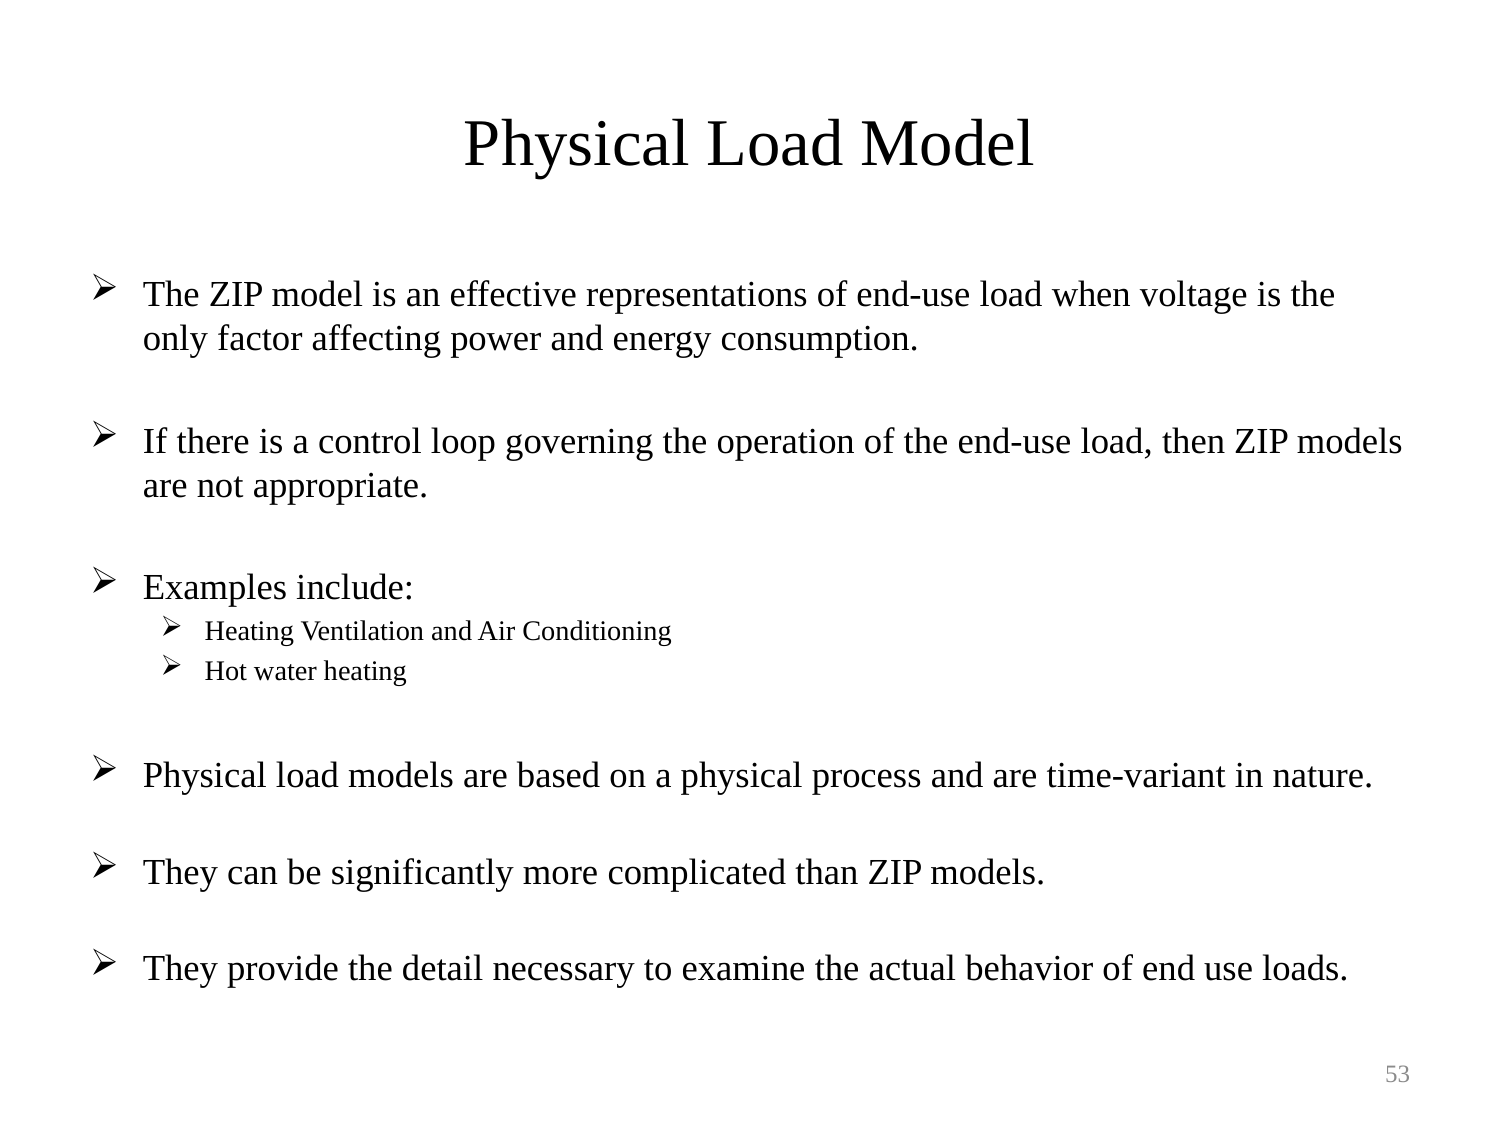

# Physical Load Model
The ZIP model is an effective representations of end-use load when voltage is the only factor affecting power and energy consumption.

If there is a control loop governing the operation of the end-use load, then ZIP models are not appropriate.

Examples include:
Heating Ventilation and Air Conditioning
Hot water heating

Physical load models are based on a physical process and are time-variant in nature.

They can be significantly more complicated than ZIP models.

They provide the detail necessary to examine the actual behavior of end use loads.

53